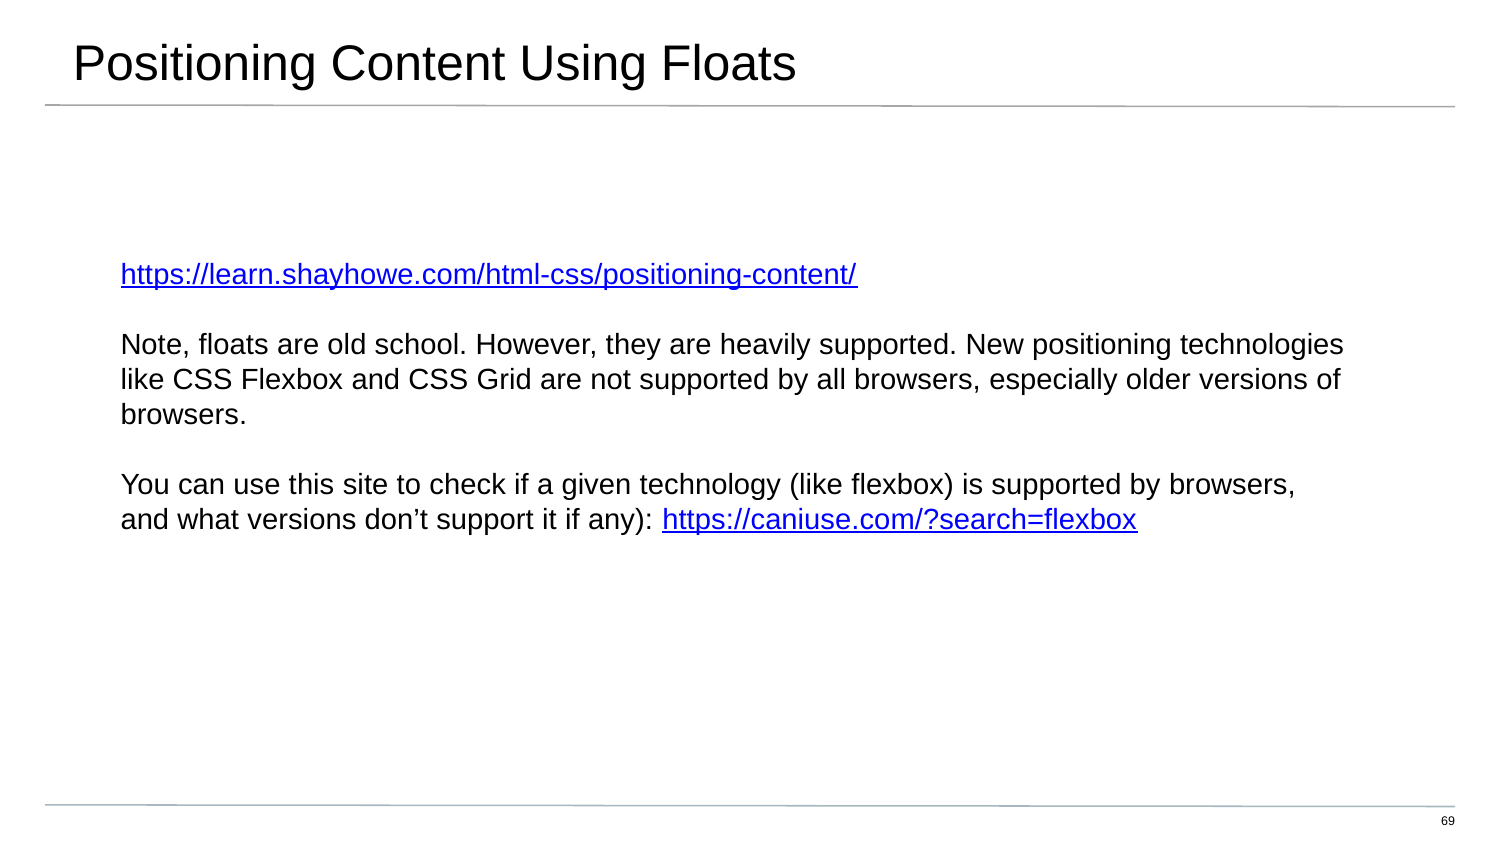

# Positioning Content Using Floats
https://learn.shayhowe.com/html-css/positioning-content/

Note, floats are old school. However, they are heavily supported. New positioning technologies like CSS Flexbox and CSS Grid are not supported by all browsers, especially older versions of browsers.
You can use this site to check if a given technology (like flexbox) is supported by browsers, and what versions don’t support it if any): https://caniuse.com/?search=flexbox